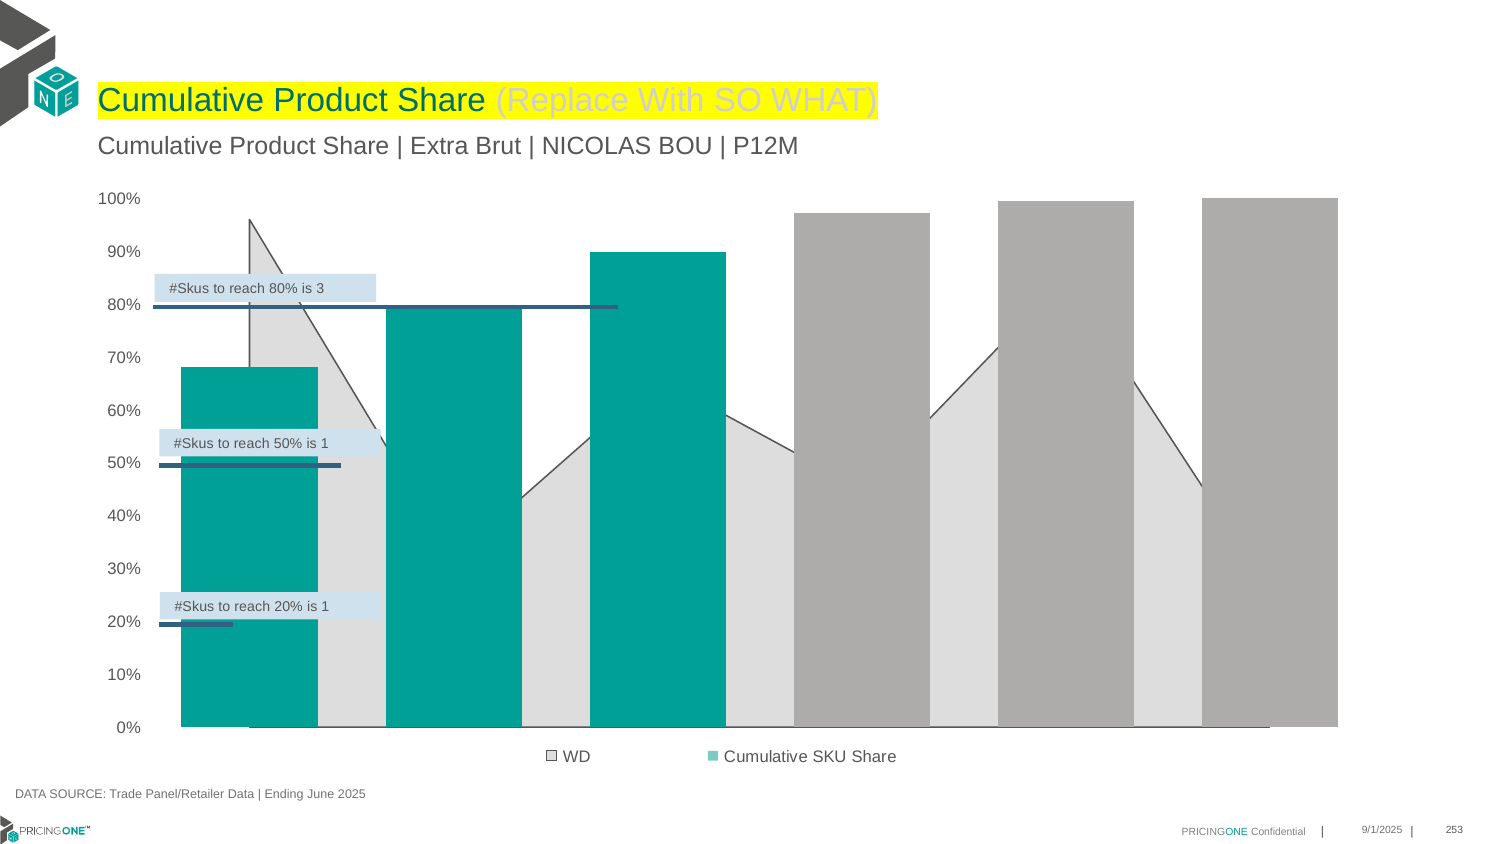

# Cumulative Product Share (Replace With SO WHAT)
Cumulative Product Share | Extra Brut | NICOLAS BOU | P12M

### Chart

| Category | WD | Cumulative SKU Share |
|---|---|---|
| Nicolas Feu | 0.96 | 0.6807600352334214 |
| Moët & Chan | 0.32 | 0.7943878193028816 |
| Nicolas Feu | 0.66 | 0.8975714105951932 |
| Moët & Chan | 0.45 | 0.9718132628664905 |
| Canard Duch | 0.85 | 0.9955958223228891 |
| Piper Heids | 0.26 | 1.0 |
#Skus to reach 80% is 3
#Skus to reach 50% is 1
#Skus to reach 20% is 1
DATA SOURCE: Trade Panel/Retailer Data | Ending June 2025

9/1/2025
253